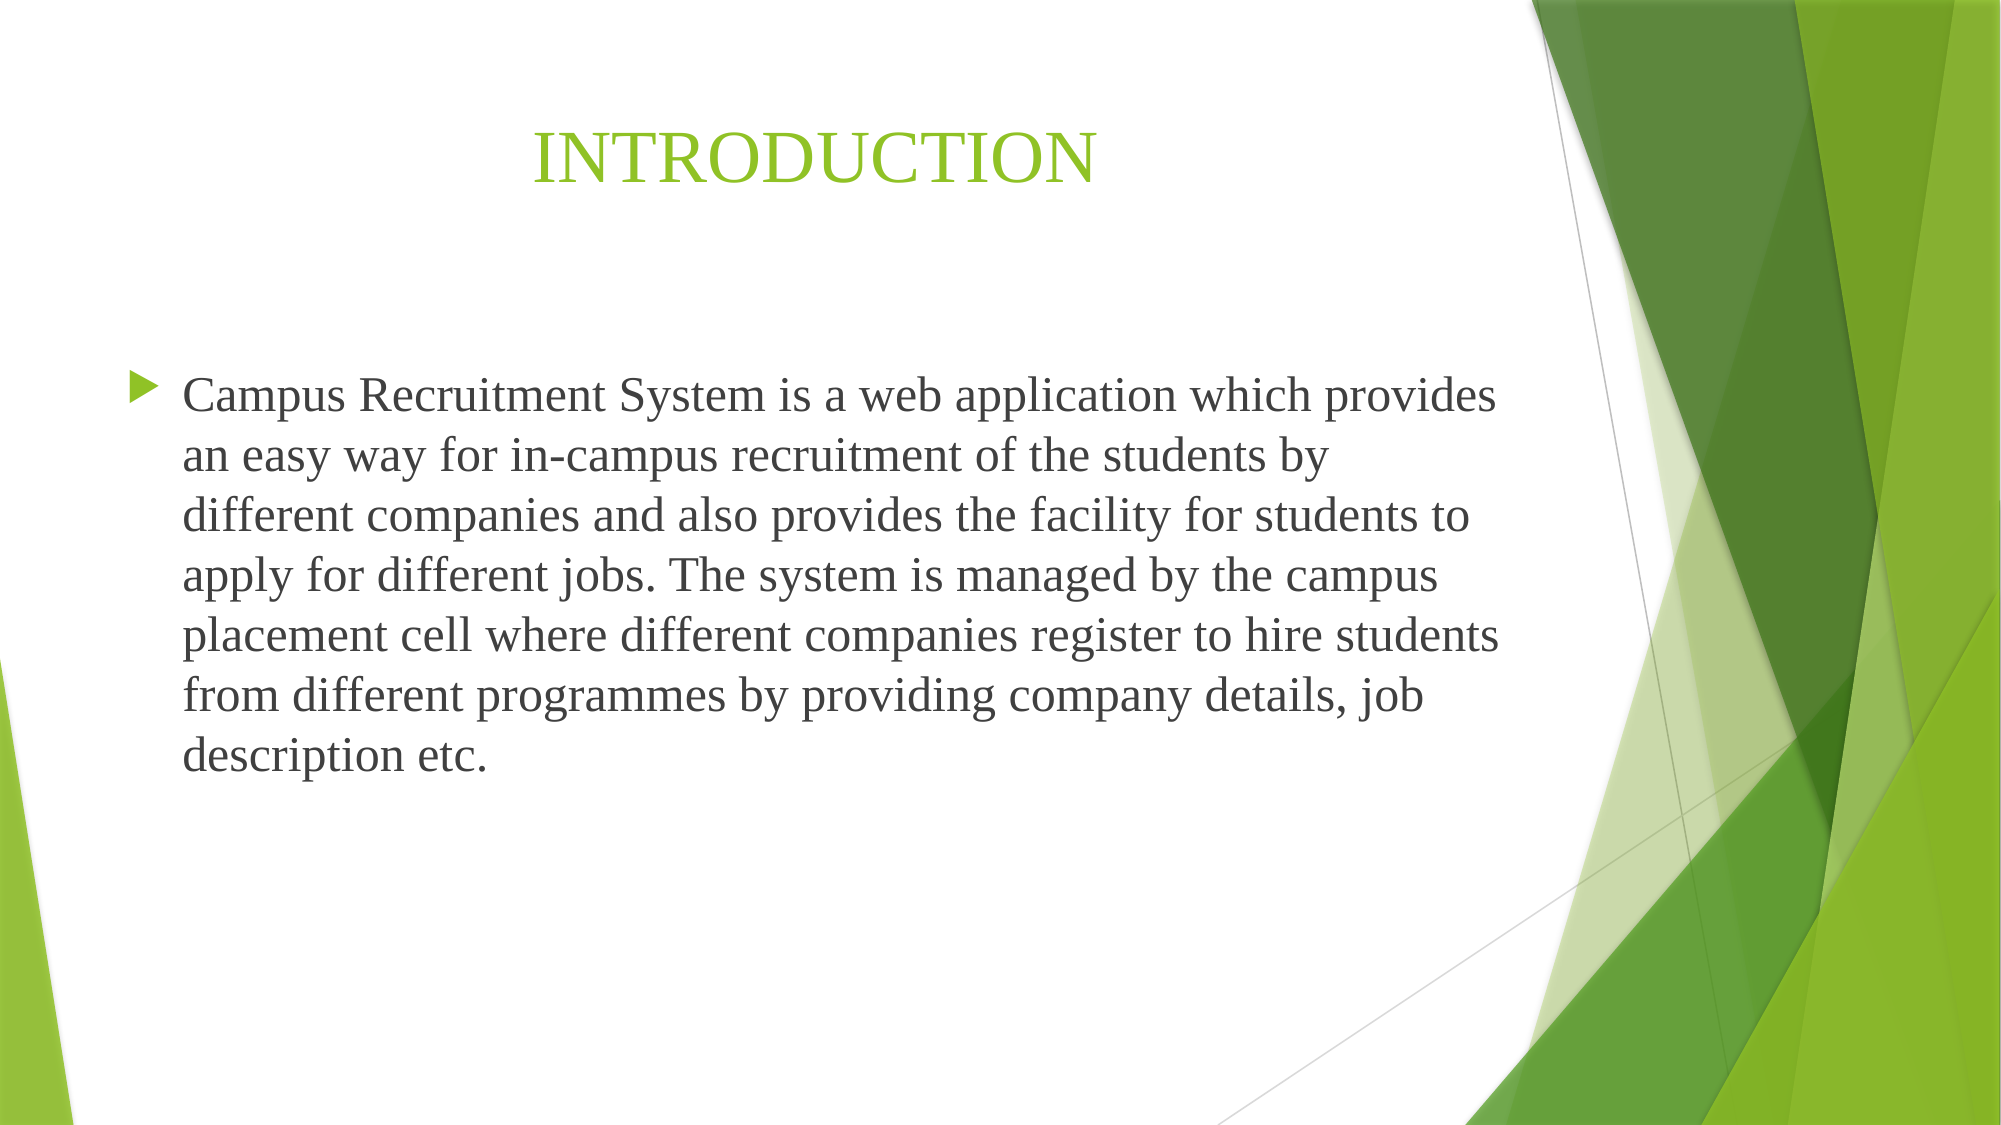

# INTRODUCTION
Campus Recruitment System is a web application which provides an easy way for in-campus recruitment of the students by different companies and also provides the facility for students to apply for different jobs. The system is managed by the campus placement cell where different companies register to hire students from different programmes by providing company details, job description etc.